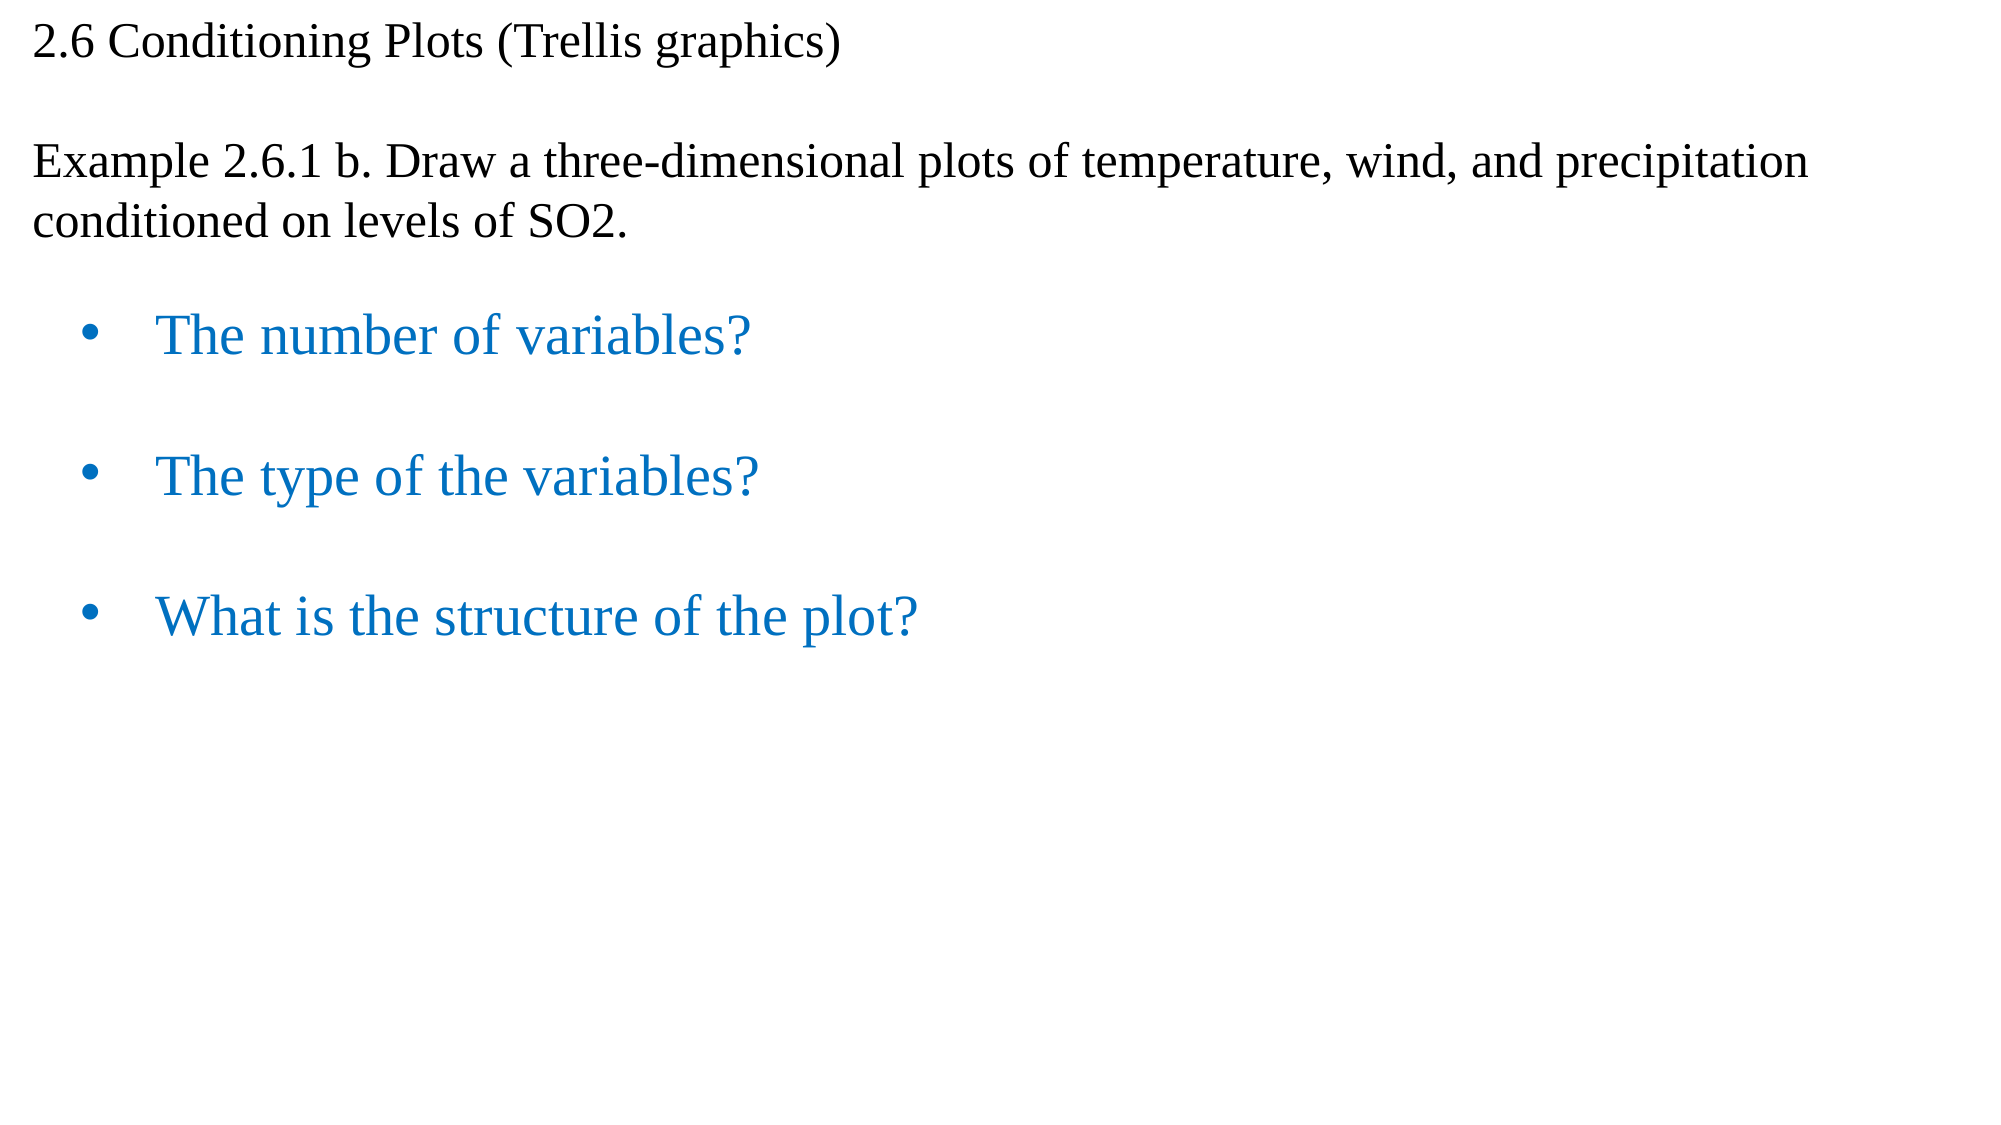

2.6 Conditioning Plots (Trellis graphics)

Example 2.6.1 b. Draw a three-dimensional plots of temperature, wind, and precipitation conditioned on levels of SO2.
The number of variables?

The type of the variables?

What is the structure of the plot?